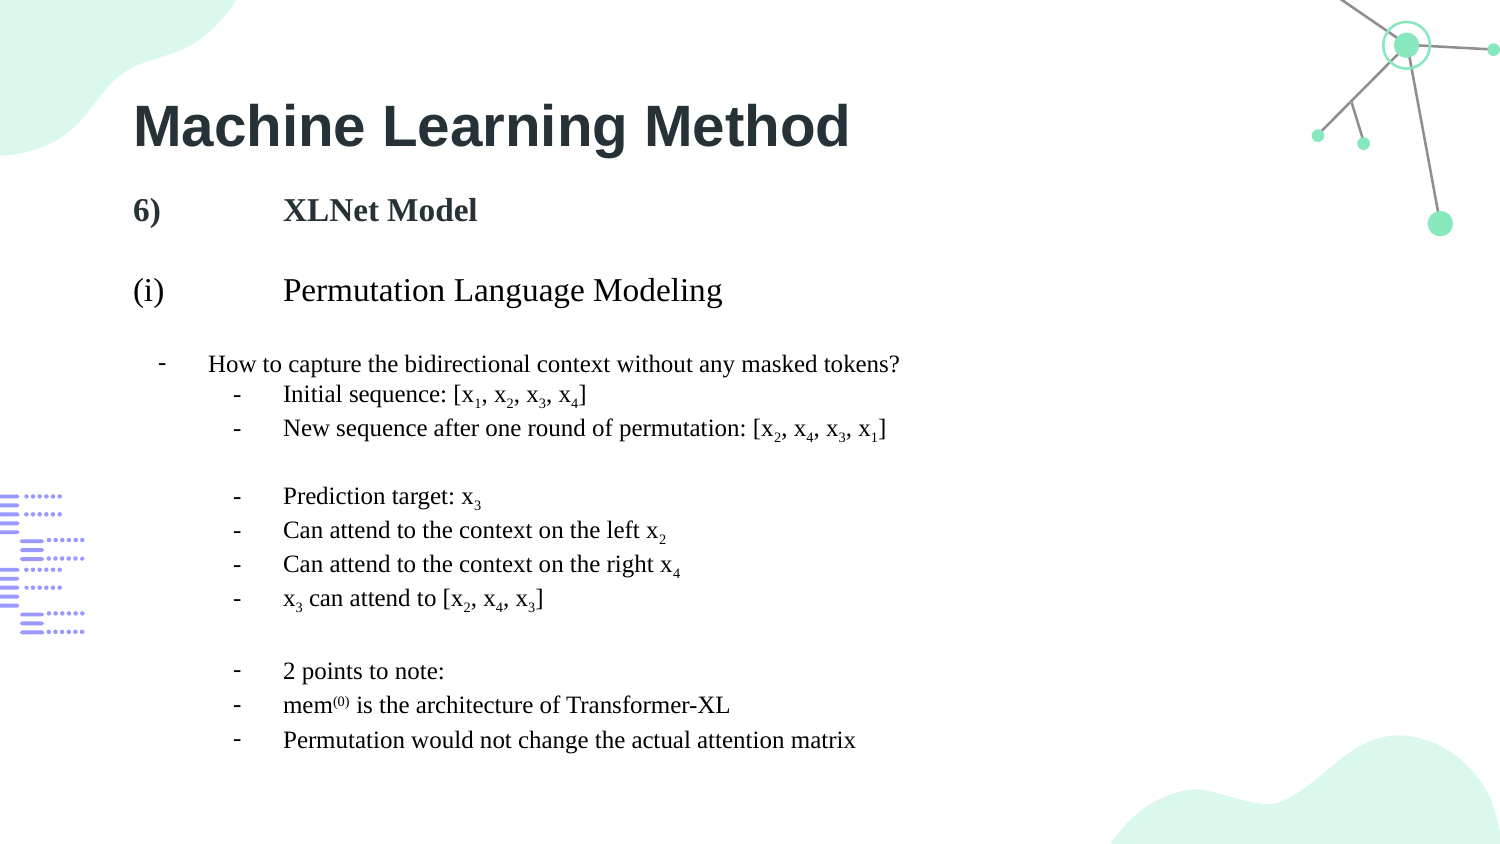

# Machine Learning Method
6)	XLNet Model

(i)	Permutation Language Modeling

How to capture the bidirectional context without any masked tokens?
Initial sequence: [x1, x2, x3, x4]
New sequence after one round of permutation: [x2, x4, x3, x1]

Prediction target: x3
Can attend to the context on the left x2
Can attend to the context on the right x4
x3 can attend to [x2, x4, x3]

2 points to note:
mem(0) is the architecture of Transformer-XL
Permutation would not change the actual attention matrix